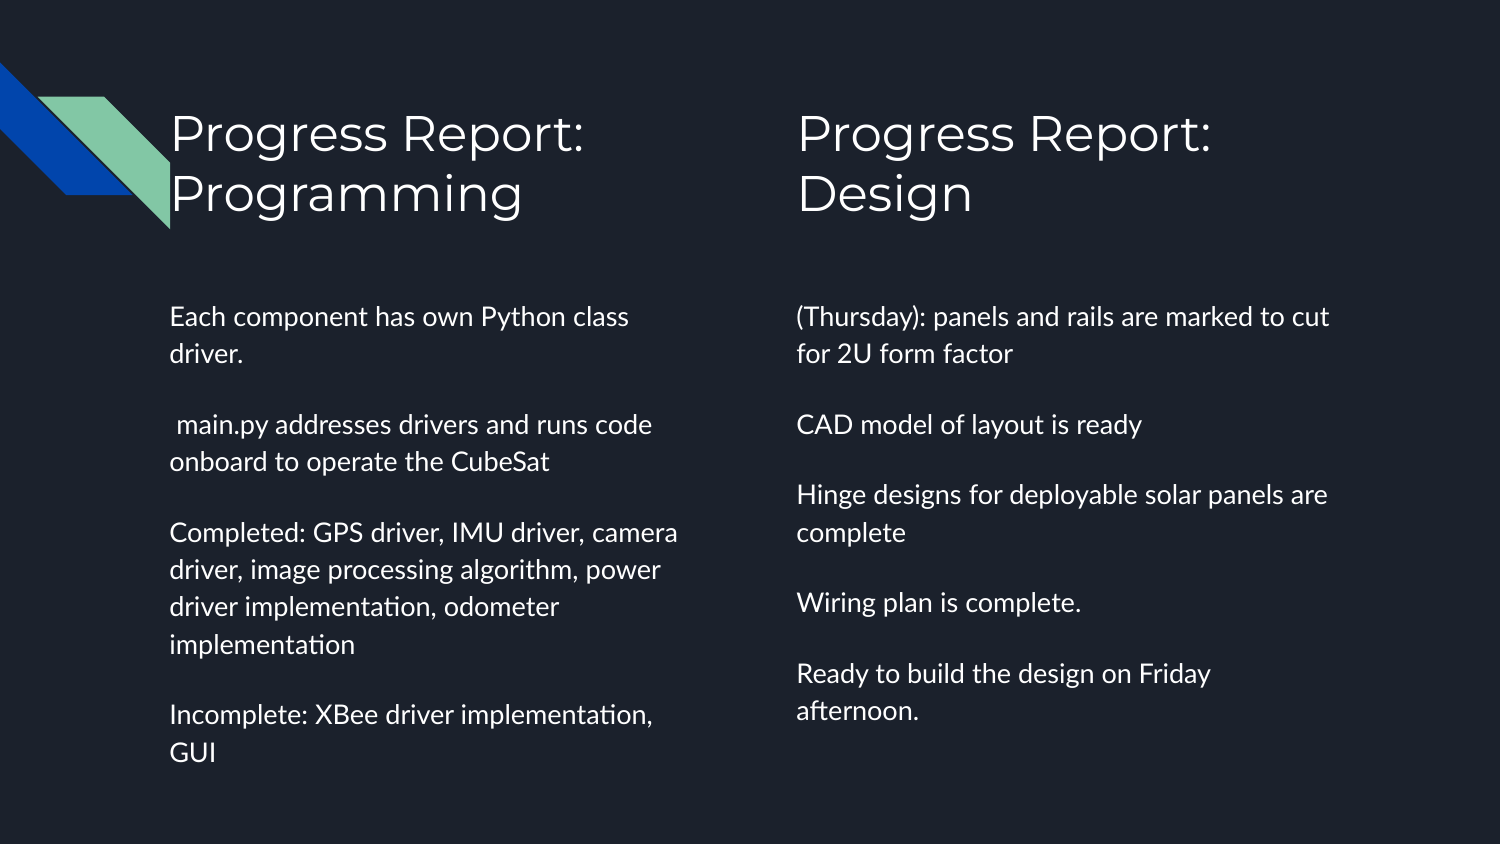

Progress Report: Programming
# Progress Report: Design
Each component has own Python class driver.
 main.py addresses drivers and runs code onboard to operate the CubeSat
Completed: GPS driver, IMU driver, camera driver, image processing algorithm, power driver implementation, odometer implementation
Incomplete: XBee driver implementation, GUI

(Thursday): panels and rails are marked to cut for 2U form factor
CAD model of layout is ready
Hinge designs for deployable solar panels are complete
Wiring plan is complete.
Ready to build the design on Friday afternoon.